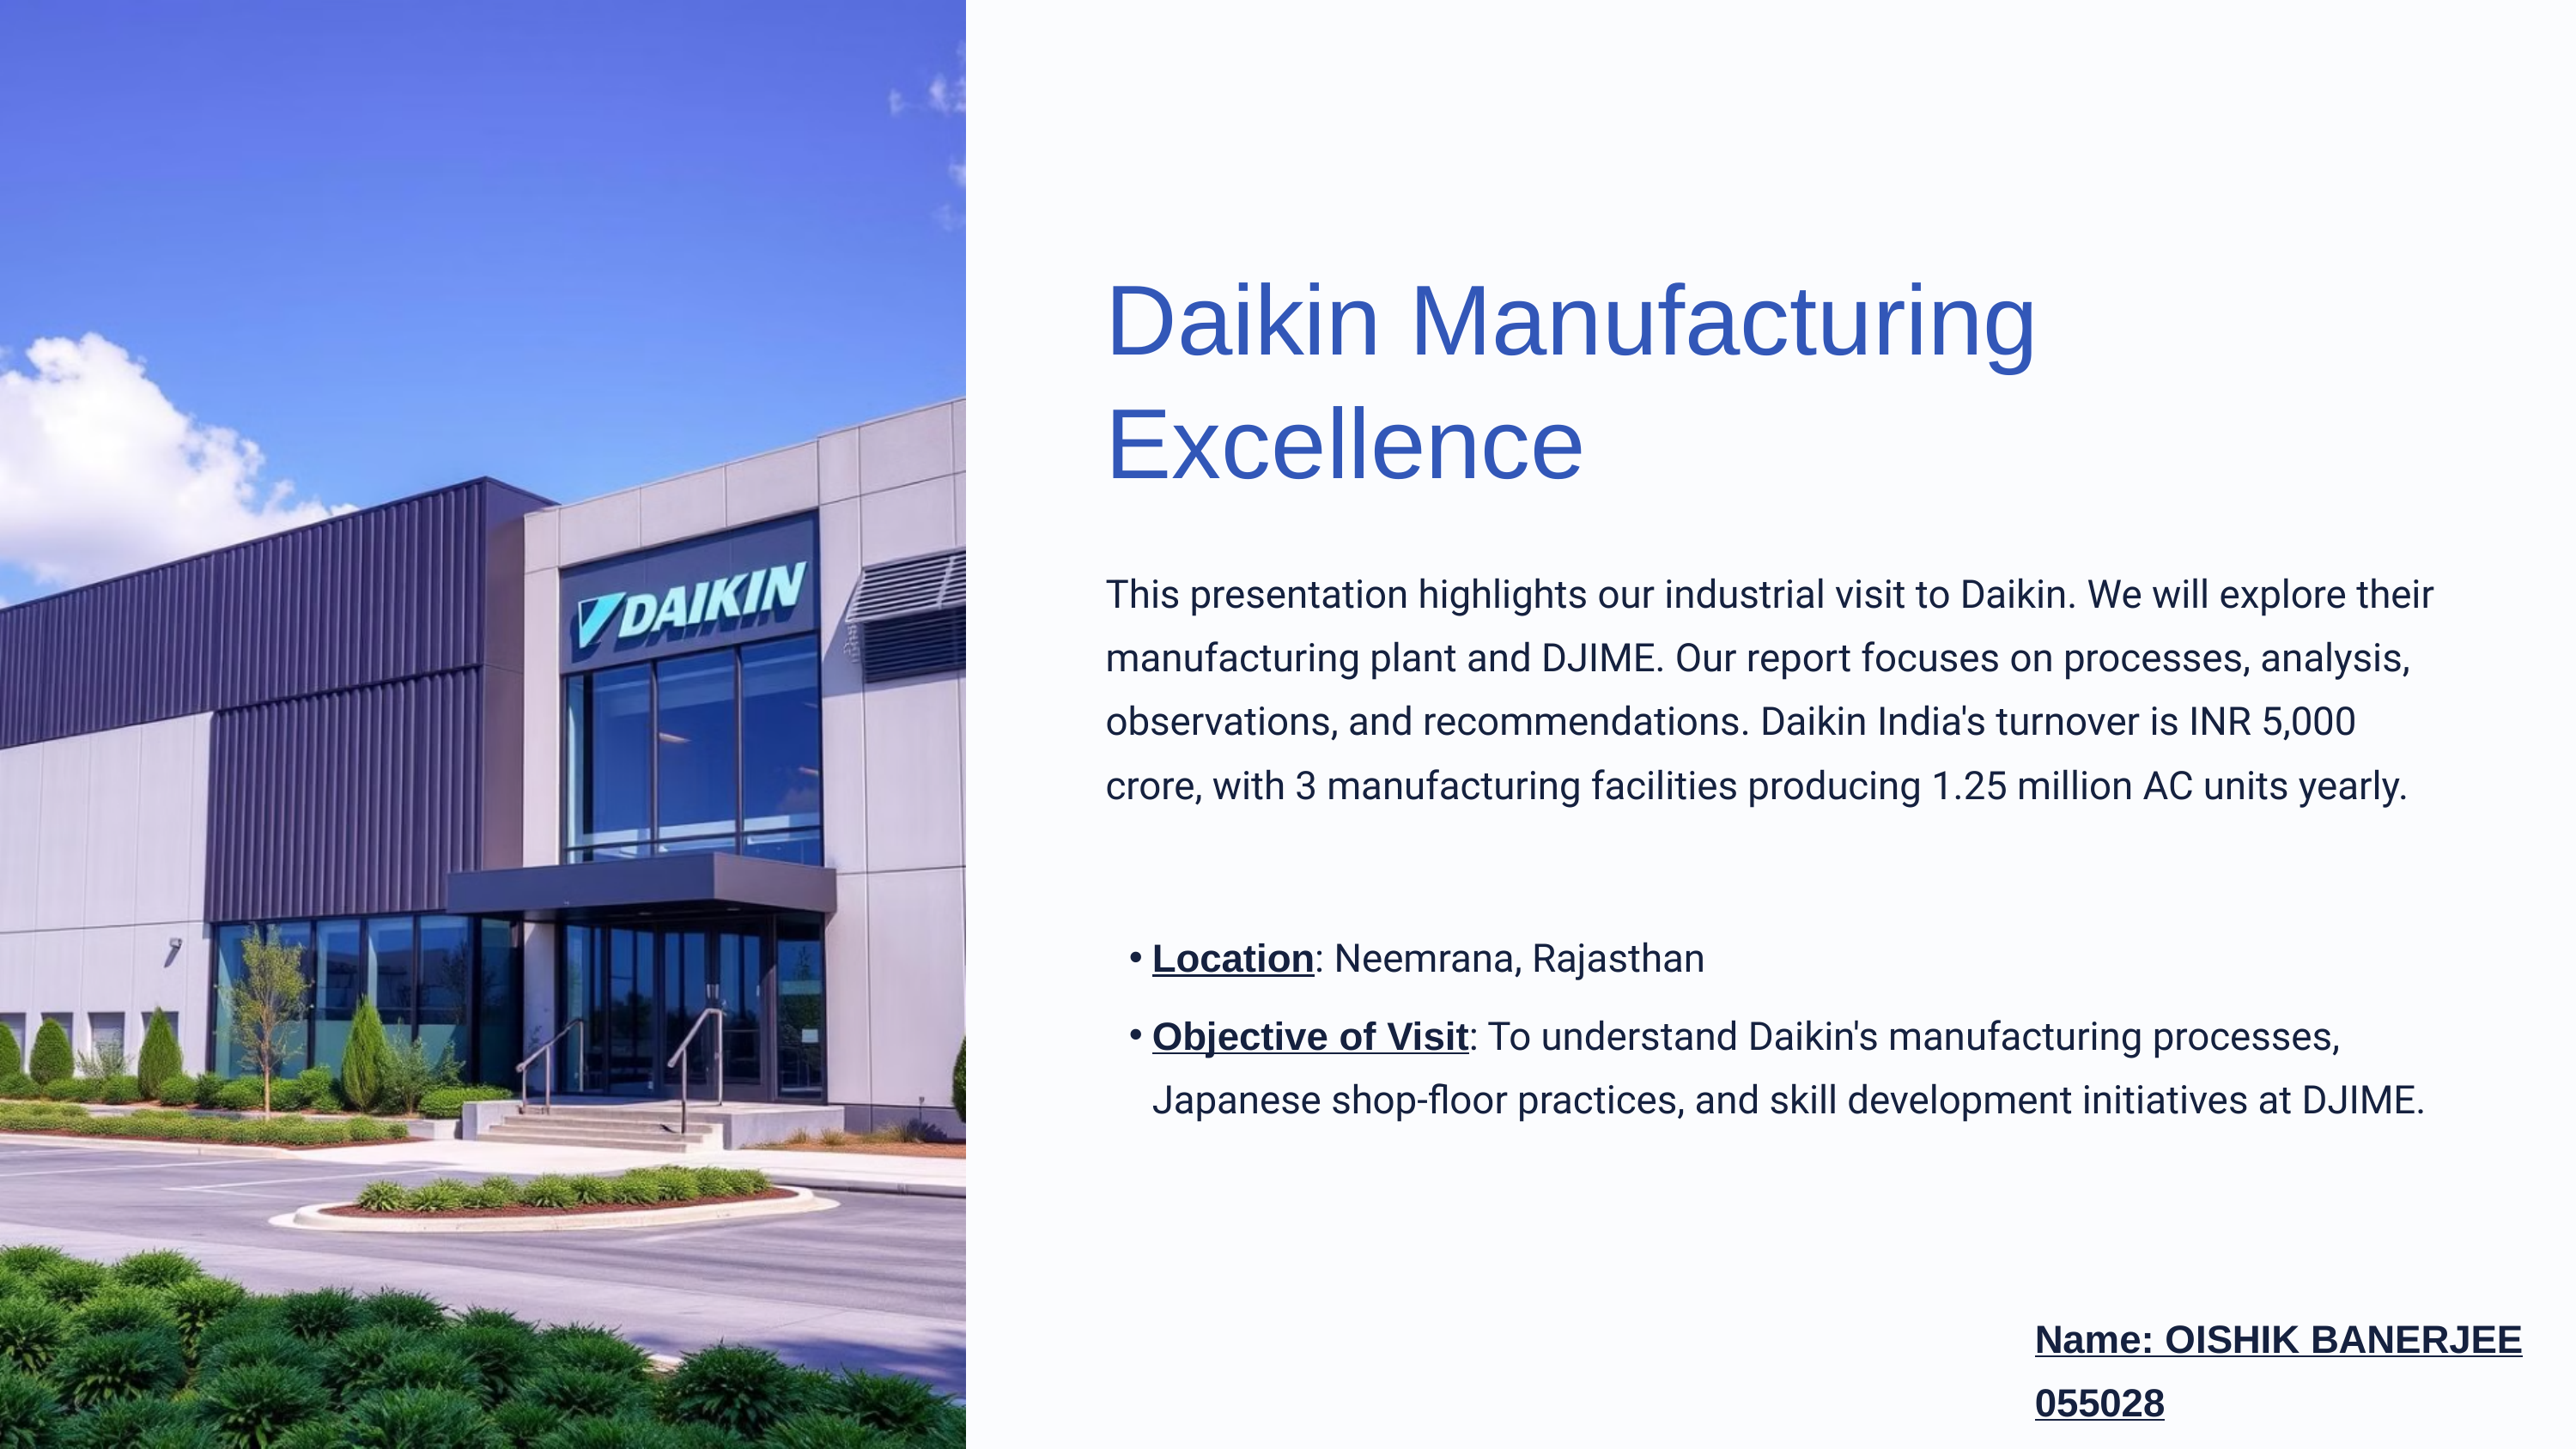

Daikin Manufacturing Excellence

This presentation highlights our industrial visit to Daikin. We will explore their manufacturing plant and DJIME. Our report focuses on processes, analysis, observations, and recommendations. Daikin India's turnover is INR 5,000 crore, with 3 manufacturing facilities producing 1.25 million AC units yearly.

Location: Neemrana, Rajasthan

Objective of Visit: To understand Daikin's manufacturing processes, Japanese shop-floor practices, and skill development initiatives at DJIME.

Name: OISHIK BANERJEE
055028